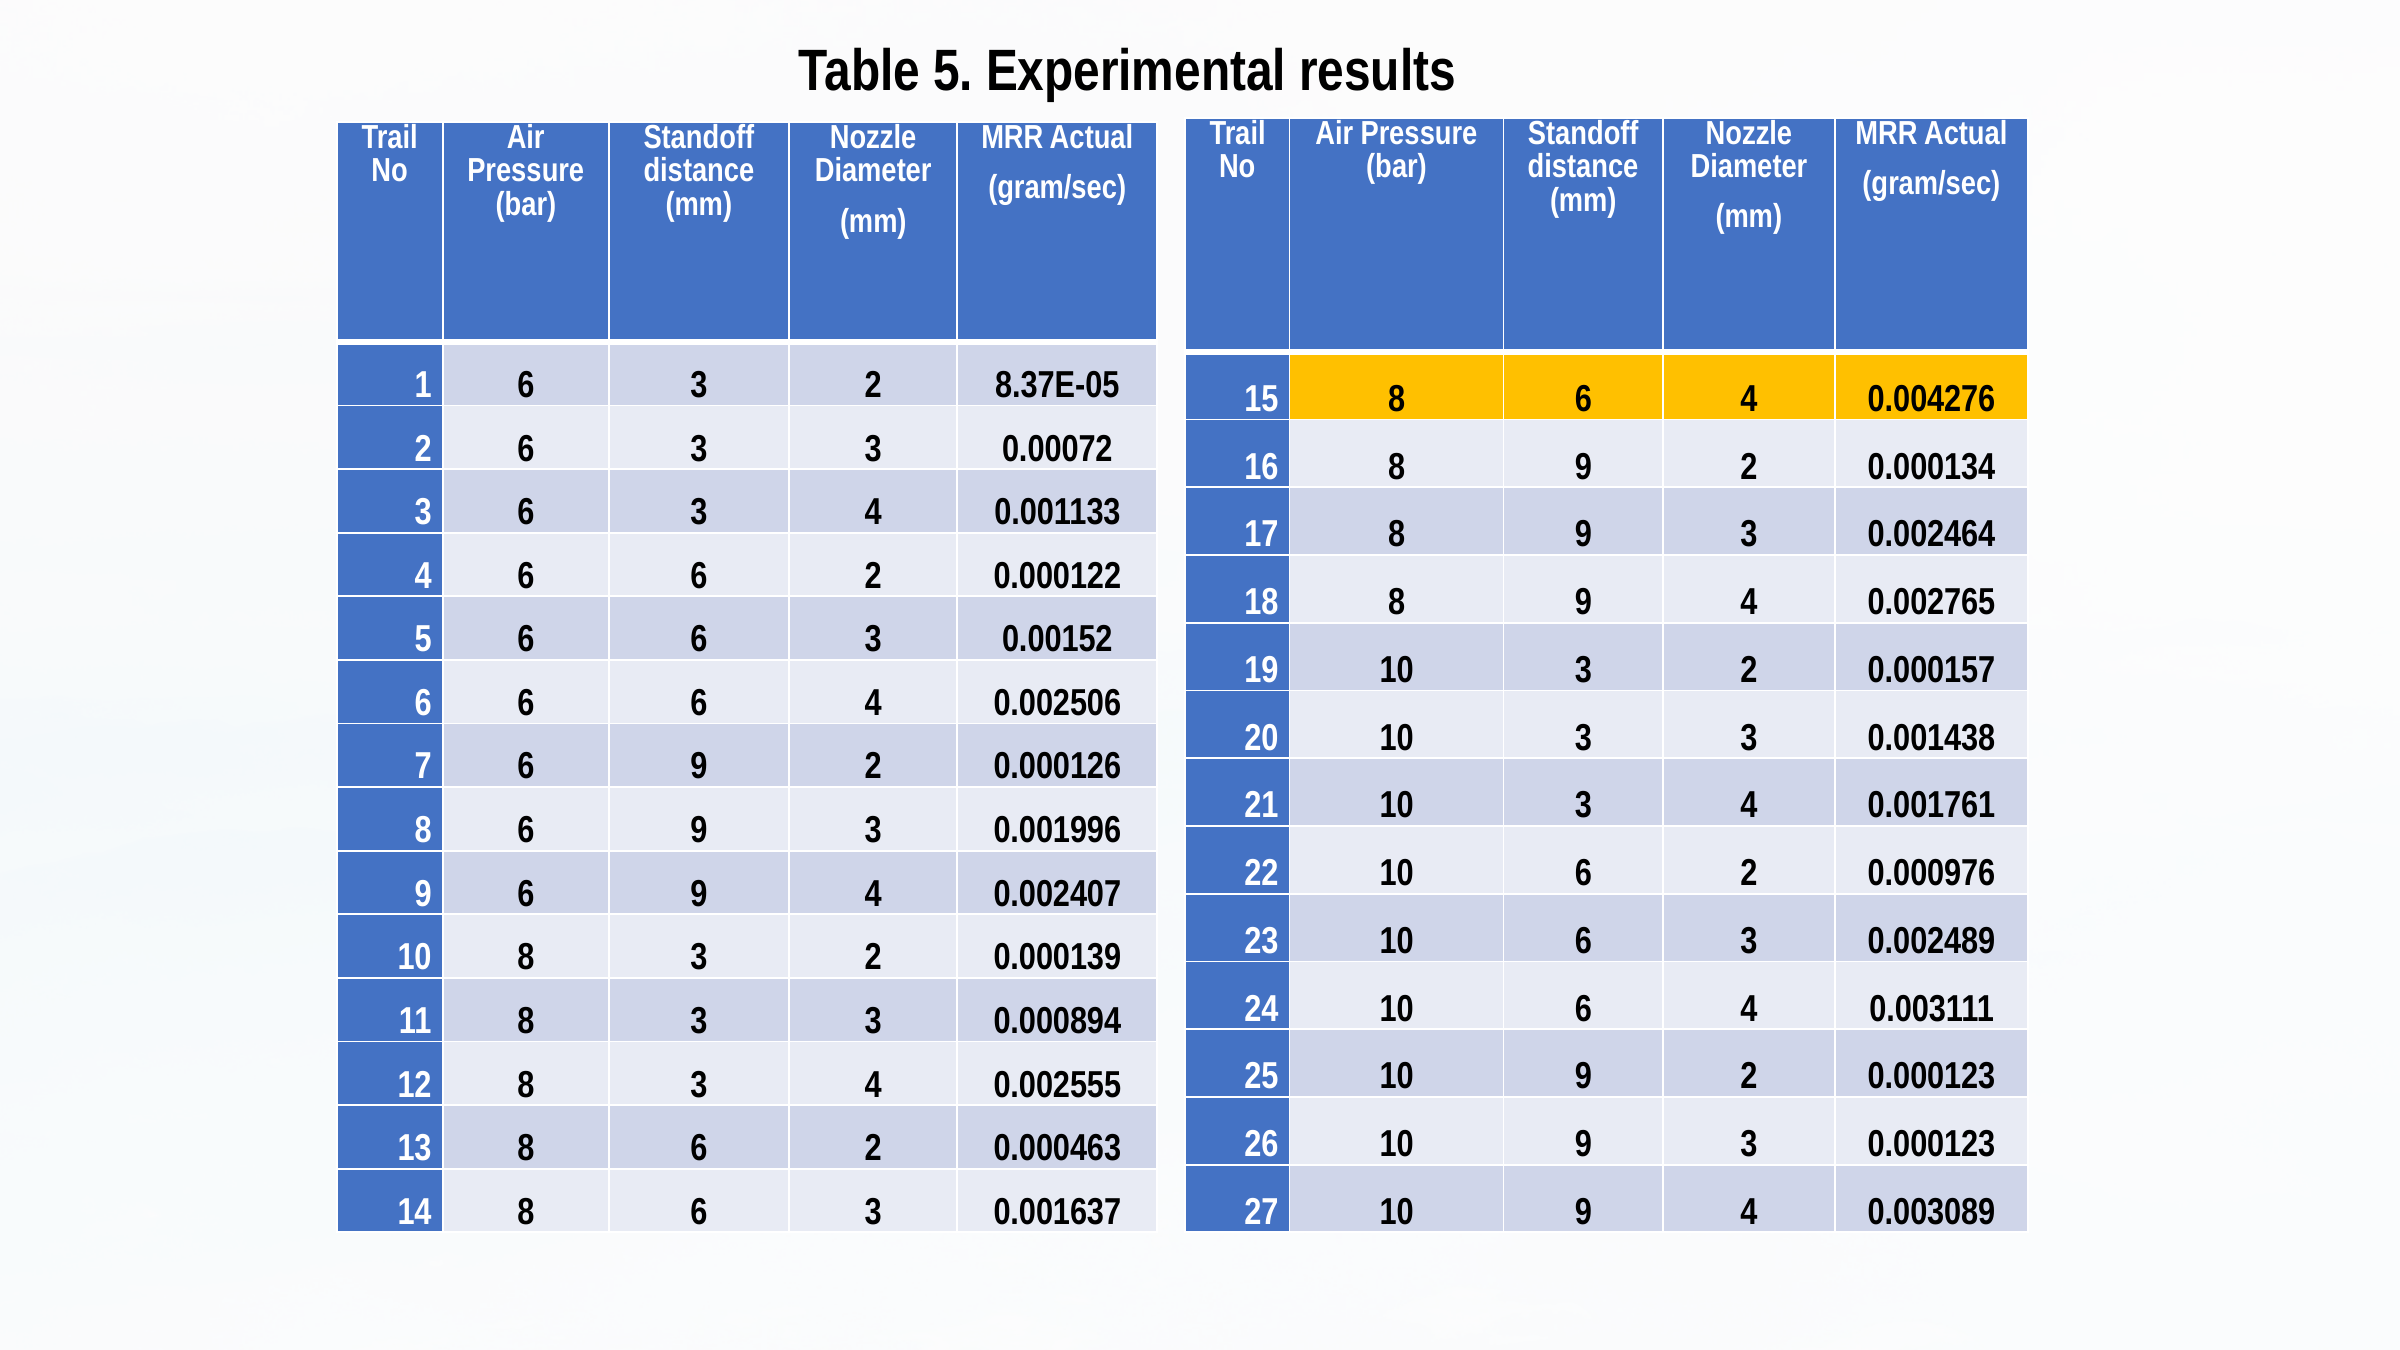

Table 5. Experimental results
| Trail No | Air Pressure (bar) | Standoff distance (mm) | Nozzle Diameter (mm) | MRR Actual (gram/sec) |
| --- | --- | --- | --- | --- |
| 15 | 8 | 6 | 4 | 0.004276 |
| 16 | 8 | 9 | 2 | 0.000134 |
| 17 | 8 | 9 | 3 | 0.002464 |
| 18 | 8 | 9 | 4 | 0.002765 |
| 19 | 10 | 3 | 2 | 0.000157 |
| 20 | 10 | 3 | 3 | 0.001438 |
| 21 | 10 | 3 | 4 | 0.001761 |
| 22 | 10 | 6 | 2 | 0.000976 |
| 23 | 10 | 6 | 3 | 0.002489 |
| 24 | 10 | 6 | 4 | 0.003111 |
| 25 | 10 | 9 | 2 | 0.000123 |
| 26 | 10 | 9 | 3 | 0.000123 |
| 27 | 10 | 9 | 4 | 0.003089 |
| Trail No | Air Pressure (bar) | Standoff distance (mm) | Nozzle Diameter (mm) | MRR Actual (gram/sec) |
| --- | --- | --- | --- | --- |
| 1 | 6 | 3 | 2 | 8.37E-05 |
| 2 | 6 | 3 | 3 | 0.00072 |
| 3 | 6 | 3 | 4 | 0.001133 |
| 4 | 6 | 6 | 2 | 0.000122 |
| 5 | 6 | 6 | 3 | 0.00152 |
| 6 | 6 | 6 | 4 | 0.002506 |
| 7 | 6 | 9 | 2 | 0.000126 |
| 8 | 6 | 9 | 3 | 0.001996 |
| 9 | 6 | 9 | 4 | 0.002407 |
| 10 | 8 | 3 | 2 | 0.000139 |
| 11 | 8 | 3 | 3 | 0.000894 |
| 12 | 8 | 3 | 4 | 0.002555 |
| 13 | 8 | 6 | 2 | 0.000463 |
| 14 | 8 | 6 | 3 | 0.001637 |